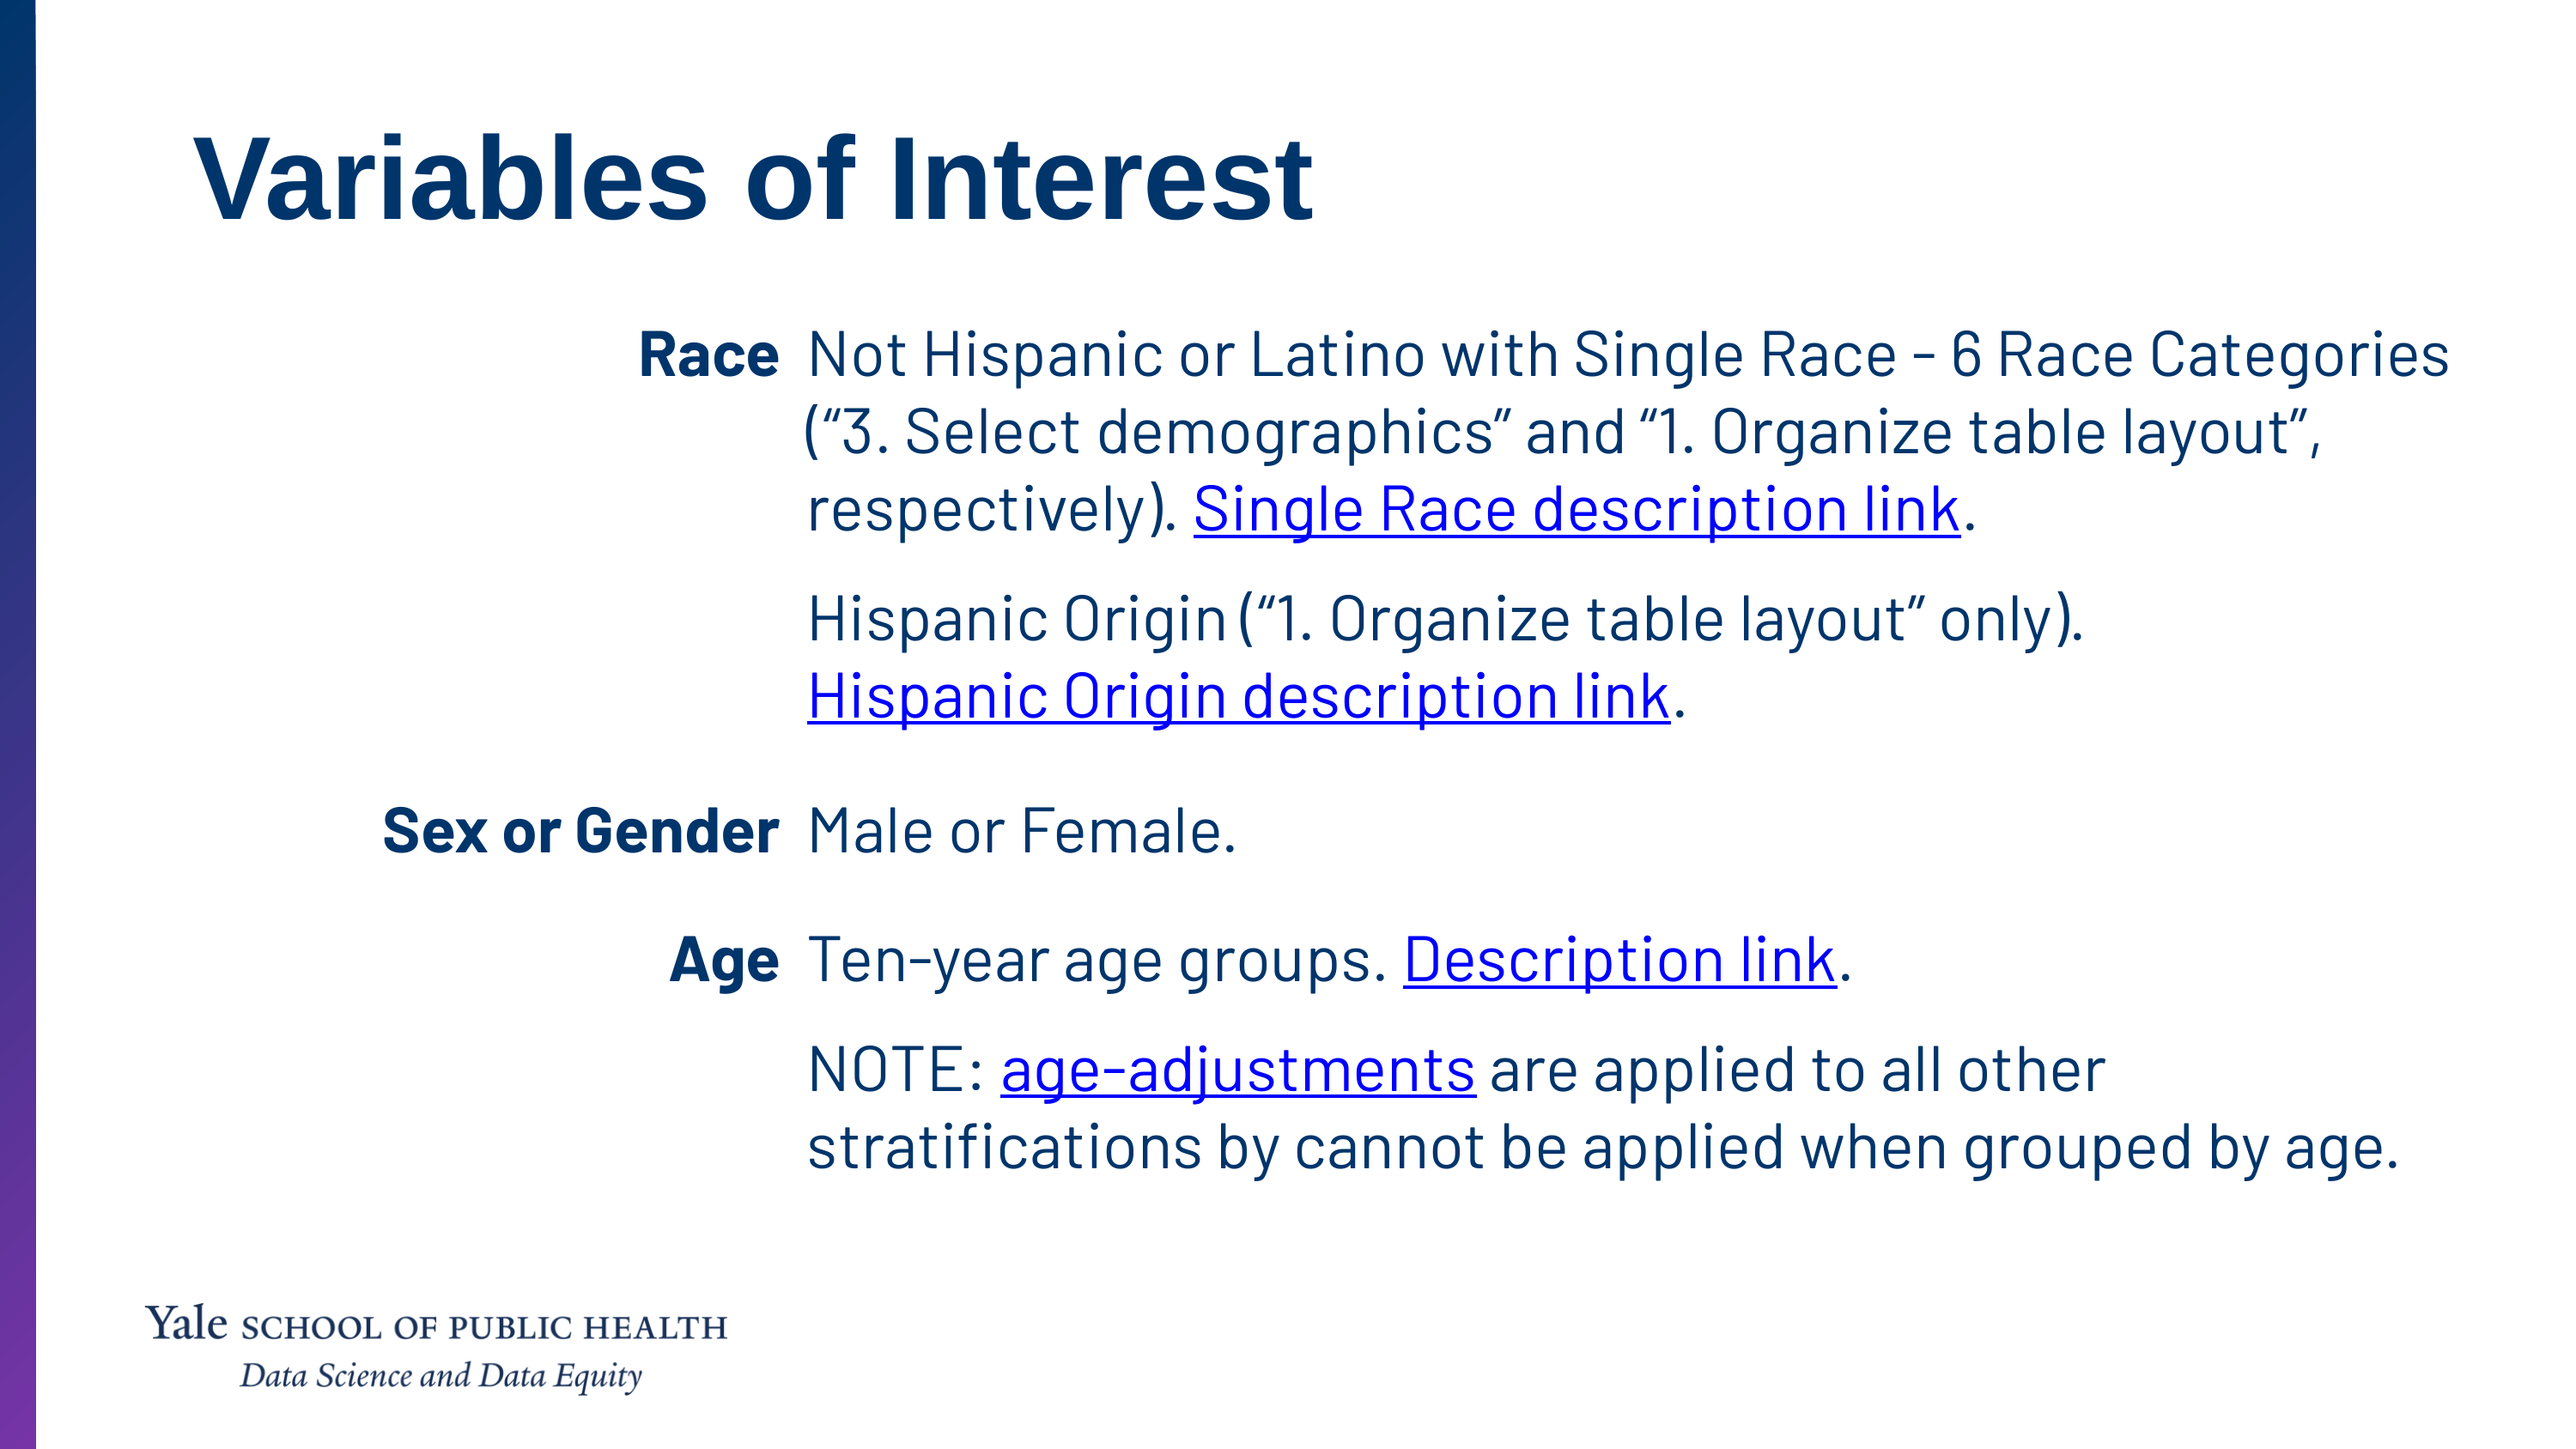

Variables of Interest
| Race | Not Hispanic or Latino with Single Race - 6 Race Categories (“3. Select demographics” and “1. Organize table layout”, respectively). Single Race description link. Hispanic Origin (“1. Organize table layout” only). Hispanic Origin description link. |
| --- | --- |
| Sex or Gender | Male or Female. |
| Age | Ten-year age groups. Description link. NOTE: age-adjustments are applied to all other stratifications by cannot be applied when grouped by age. |